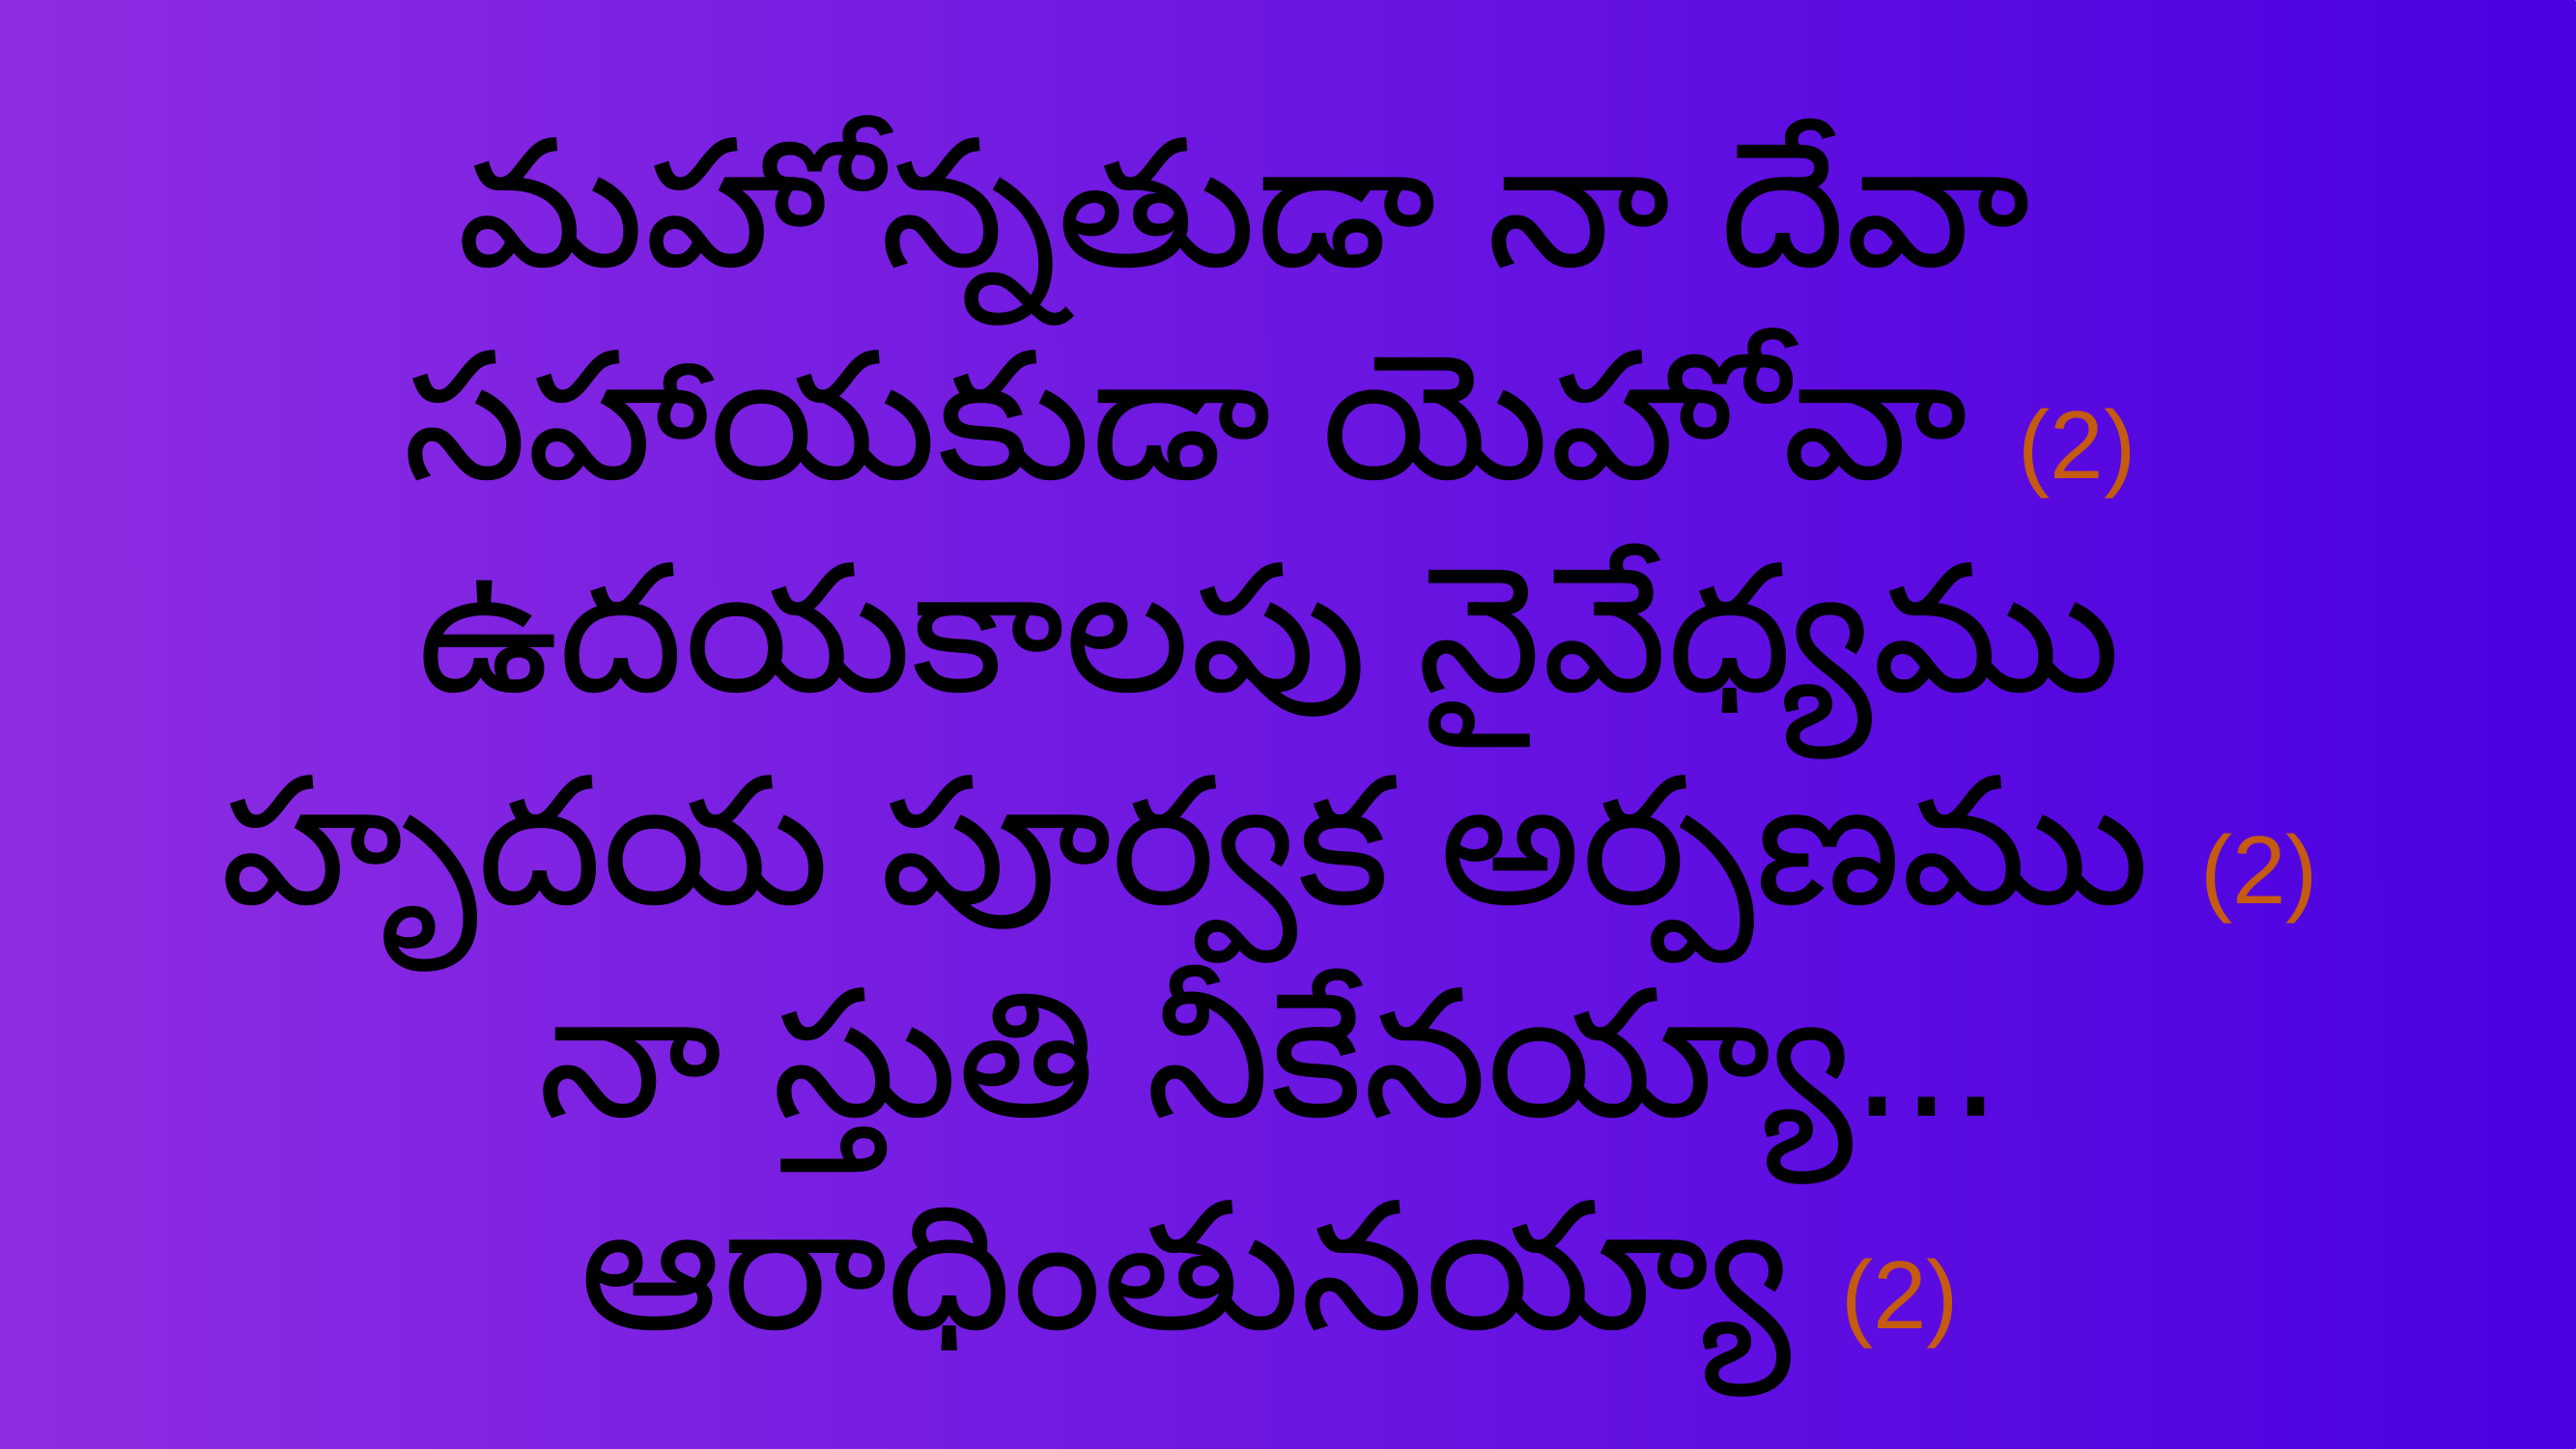

మహోన్నతుడా నా దేవా
సహాయకుడా యెహోవా (2)
ఉదయకాలపు నైవేధ్యము
హృదయ పూర్వక అర్పణము (2)
నా స్తుతి నీకేనయ్యా... ఆరాధింతునయ్యా (2)